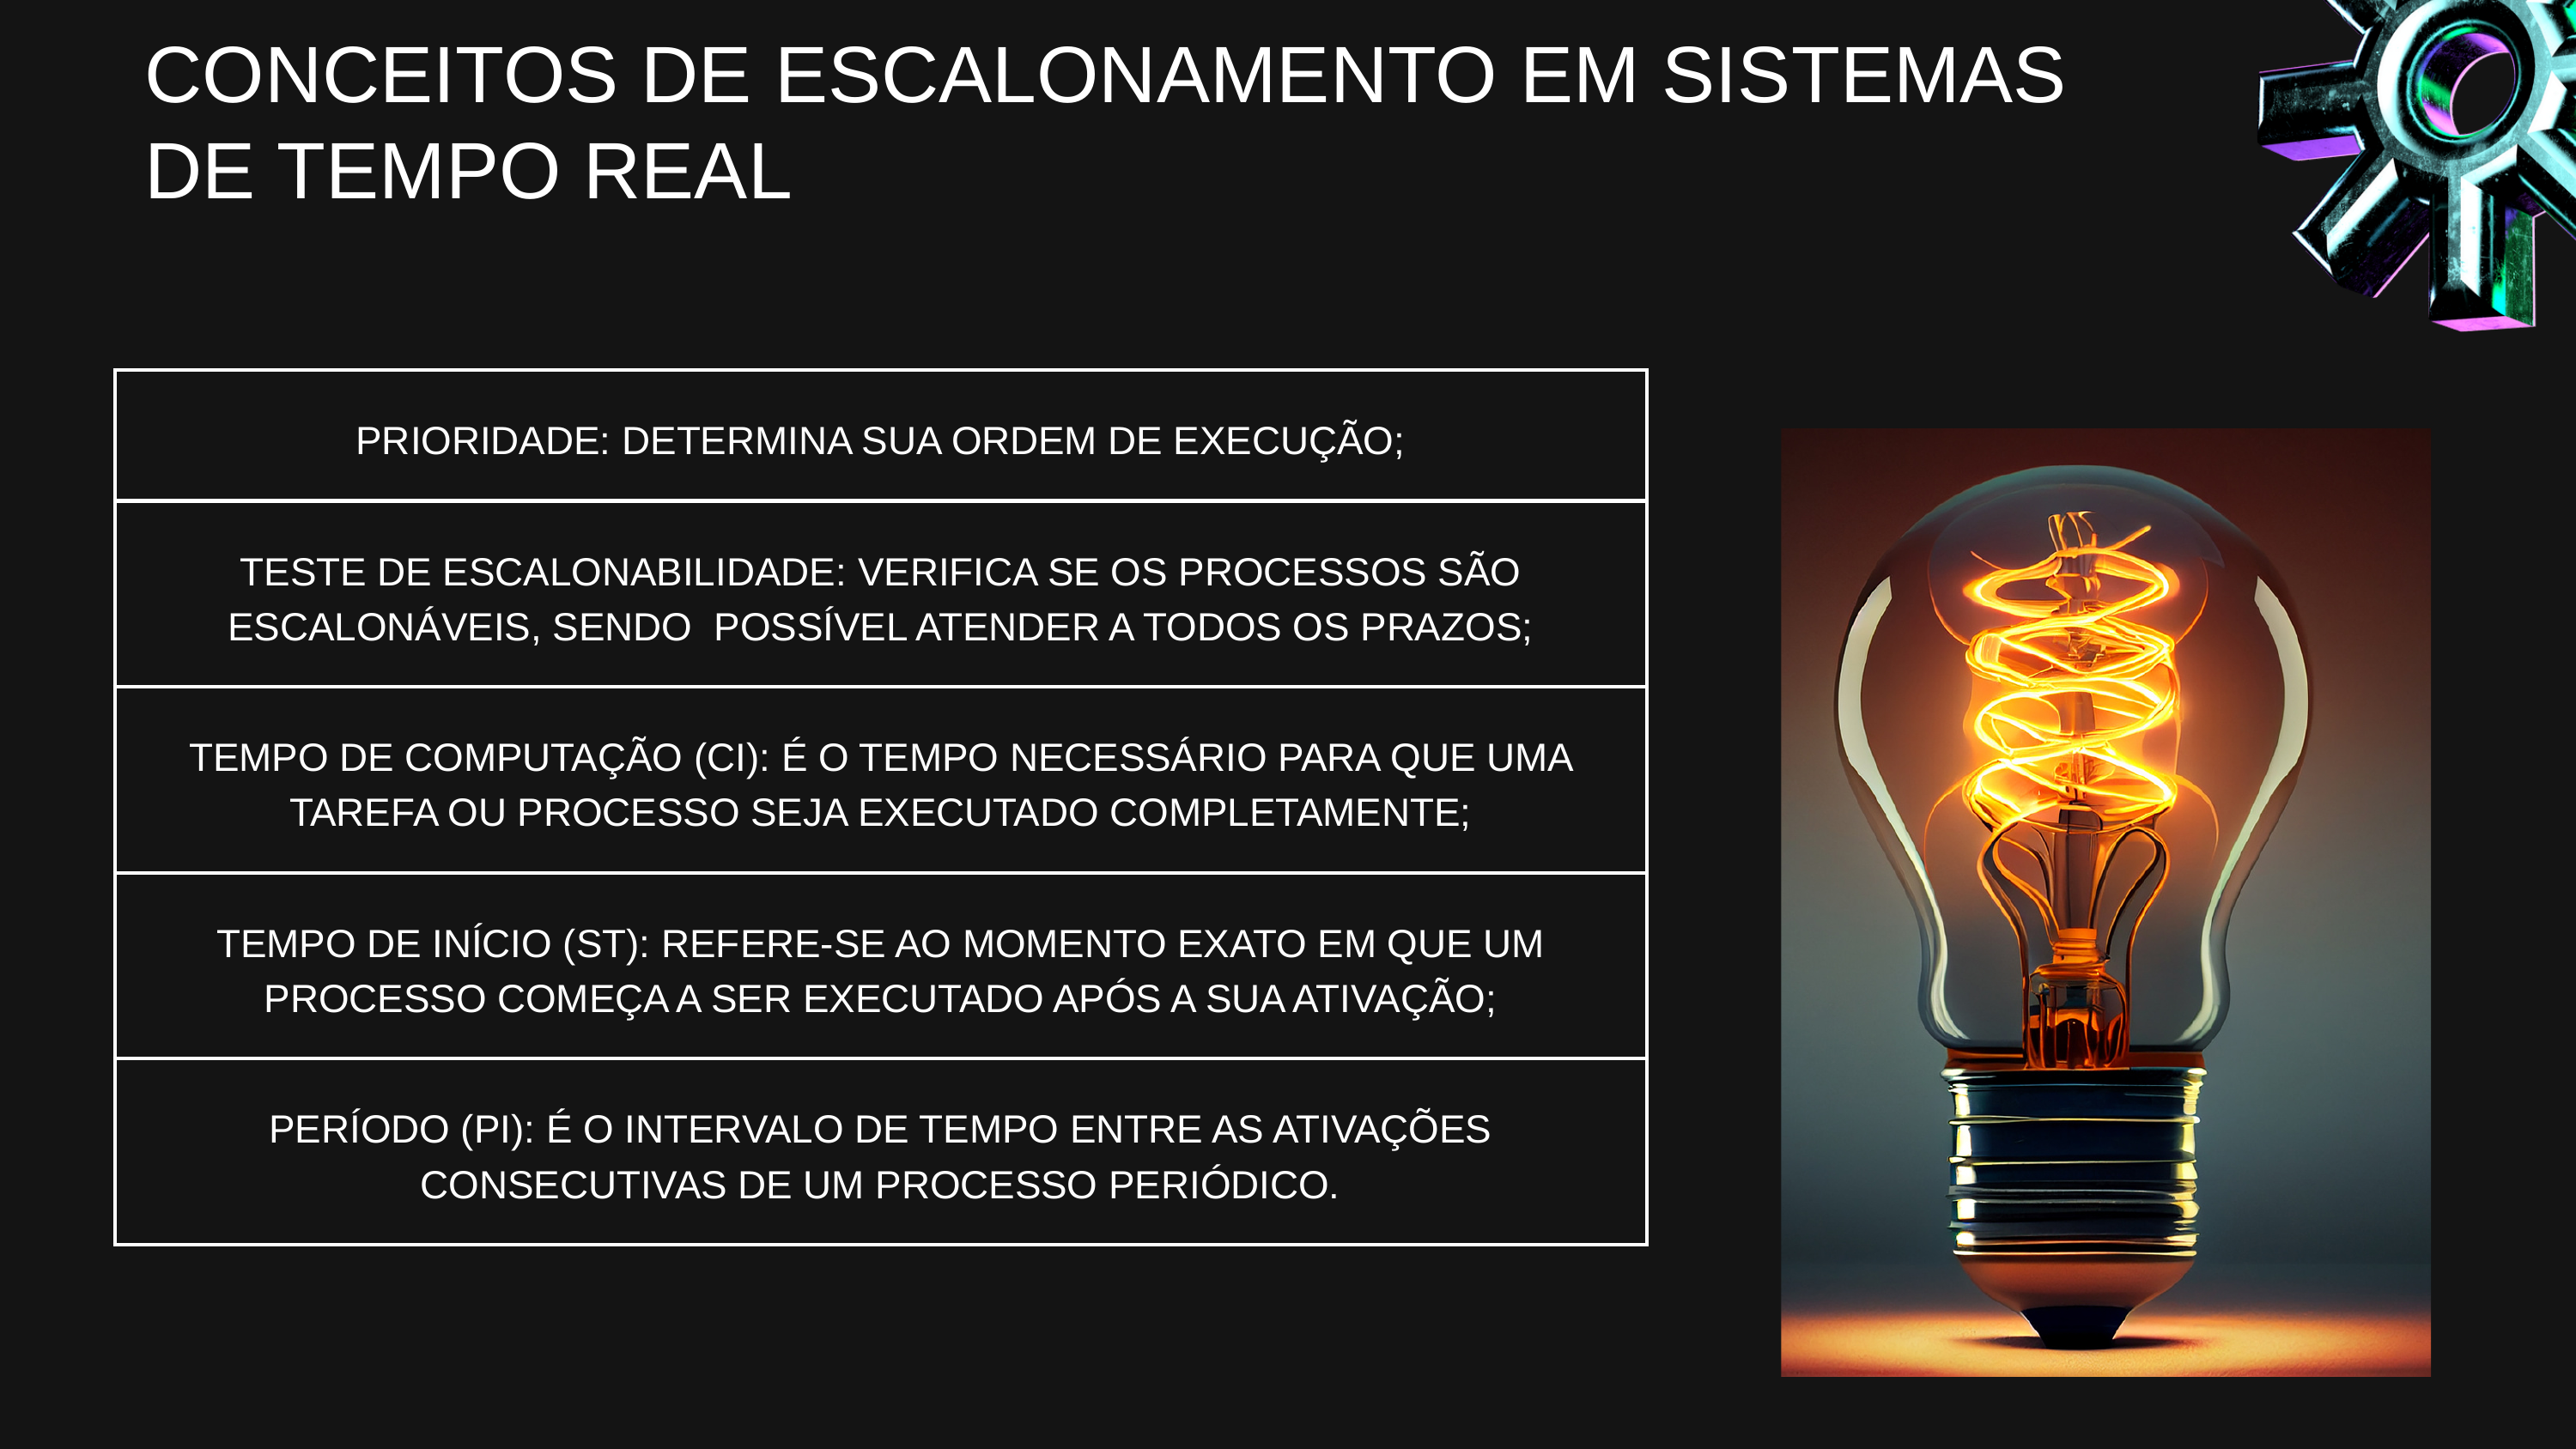

CONCEITOS DE ESCALONAMENTO EM SISTEMAS DE TEMPO REAL

| PRIORIDADE: DETERMINA SUA ORDEM DE EXECUÇÃO; |
| --- |
| TESTE DE ESCALONABILIDADE: VERIFICA SE OS PROCESSOS SÃO ESCALONÁVEIS, SENDO POSSÍVEL ATENDER A TODOS OS PRAZOS; |
| TEMPO DE COMPUTAÇÃO (CI): É O TEMPO NECESSÁRIO PARA QUE UMA TAREFA OU PROCESSO SEJA EXECUTADO COMPLETAMENTE; |
| TEMPO DE INÍCIO (ST): REFERE-SE AO MOMENTO EXATO EM QUE UM PROCESSO COMEÇA A SER EXECUTADO APÓS A SUA ATIVAÇÃO; |
| PERÍODO (PI): É O INTERVALO DE TEMPO ENTRE AS ATIVAÇÕES CONSECUTIVAS DE UM PROCESSO PERIÓDICO. |